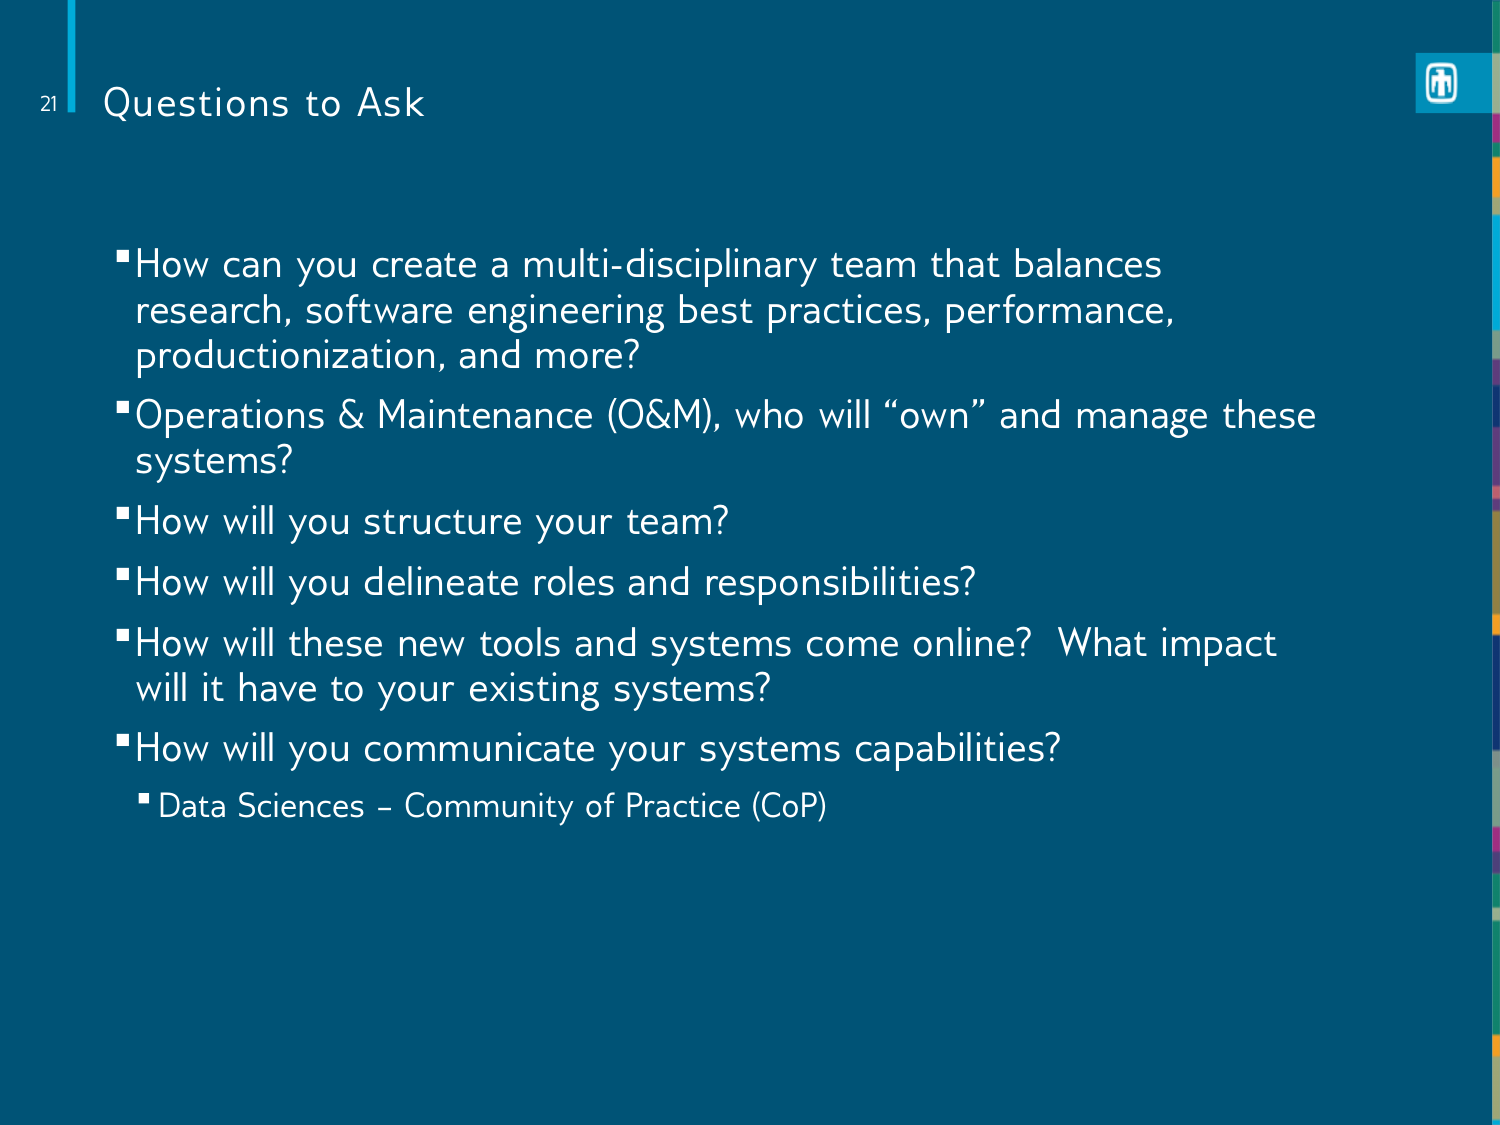

# Questions to Ask
21
How can you create a multi-disciplinary team that balances research, software engineering best practices, performance, productionization, and more?
Operations & Maintenance (O&M), who will “own” and manage these systems?
How will you structure your team?
How will you delineate roles and responsibilities?
How will these new tools and systems come online?  What impact will it have to your existing systems?
How will you communicate your systems capabilities?
Data Sciences – Community of Practice (CoP)